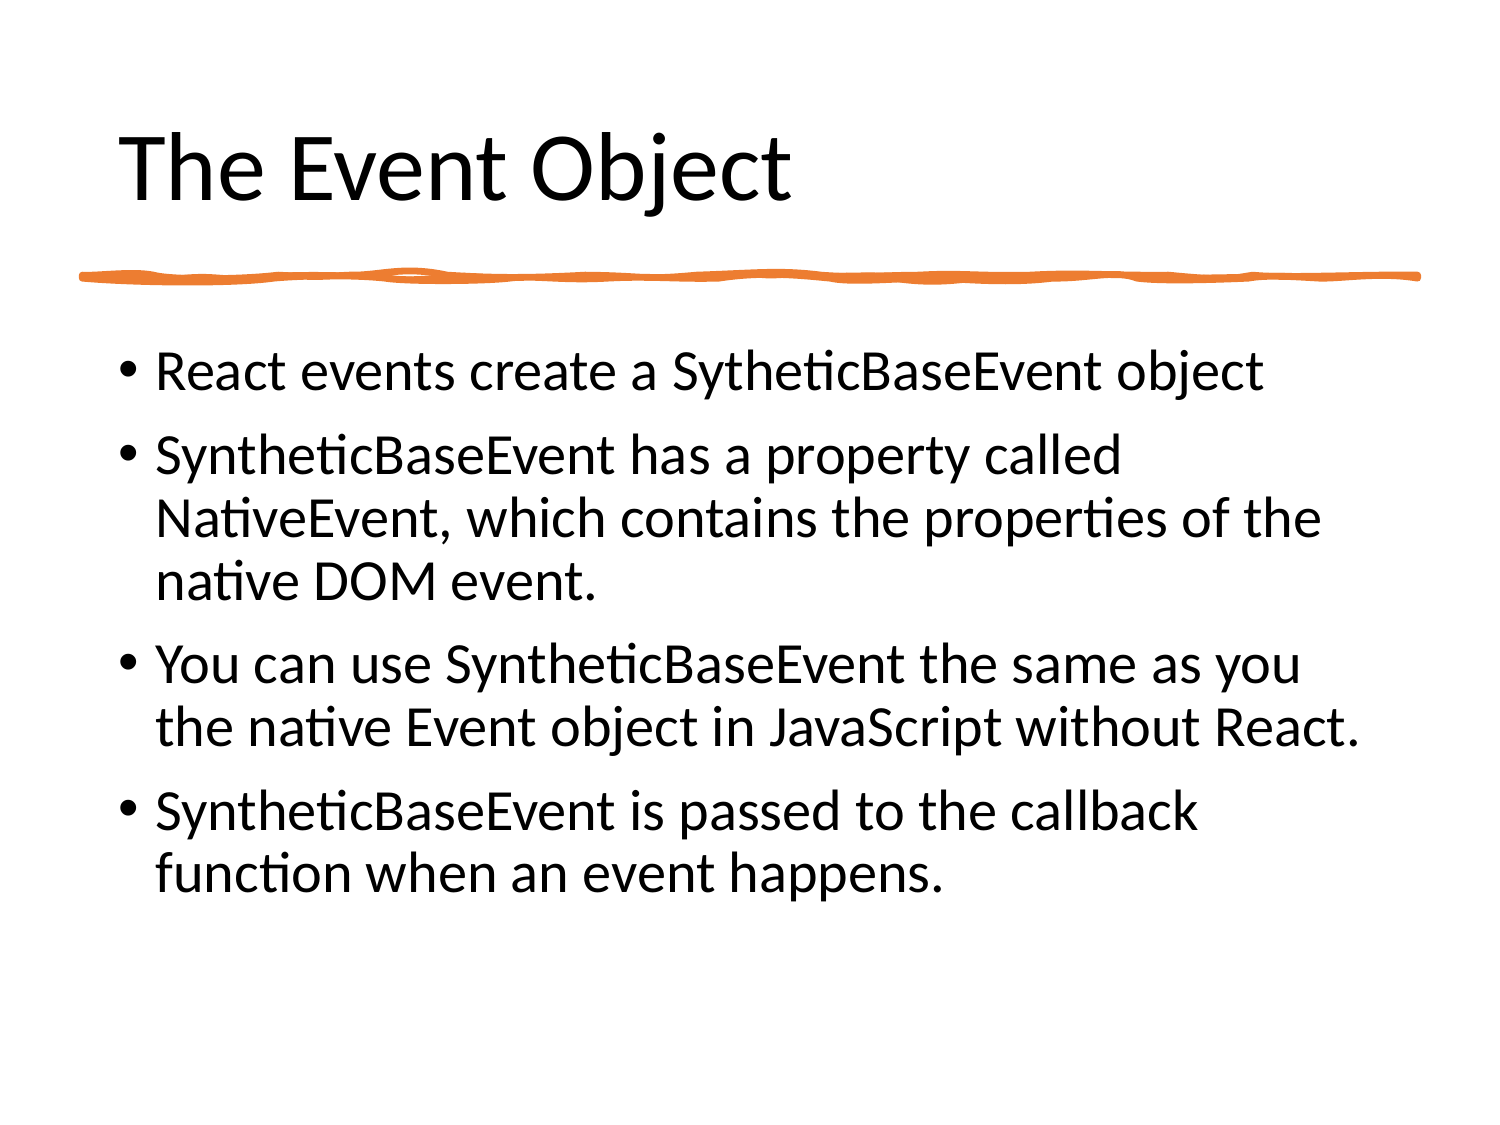

# The Event Object
React events create a SytheticBaseEvent object
SyntheticBaseEvent has a property called NativeEvent, which contains the properties of the native DOM event.
You can use SyntheticBaseEvent the same as you the native Event object in JavaScript without React.
SyntheticBaseEvent is passed to the callback function when an event happens.